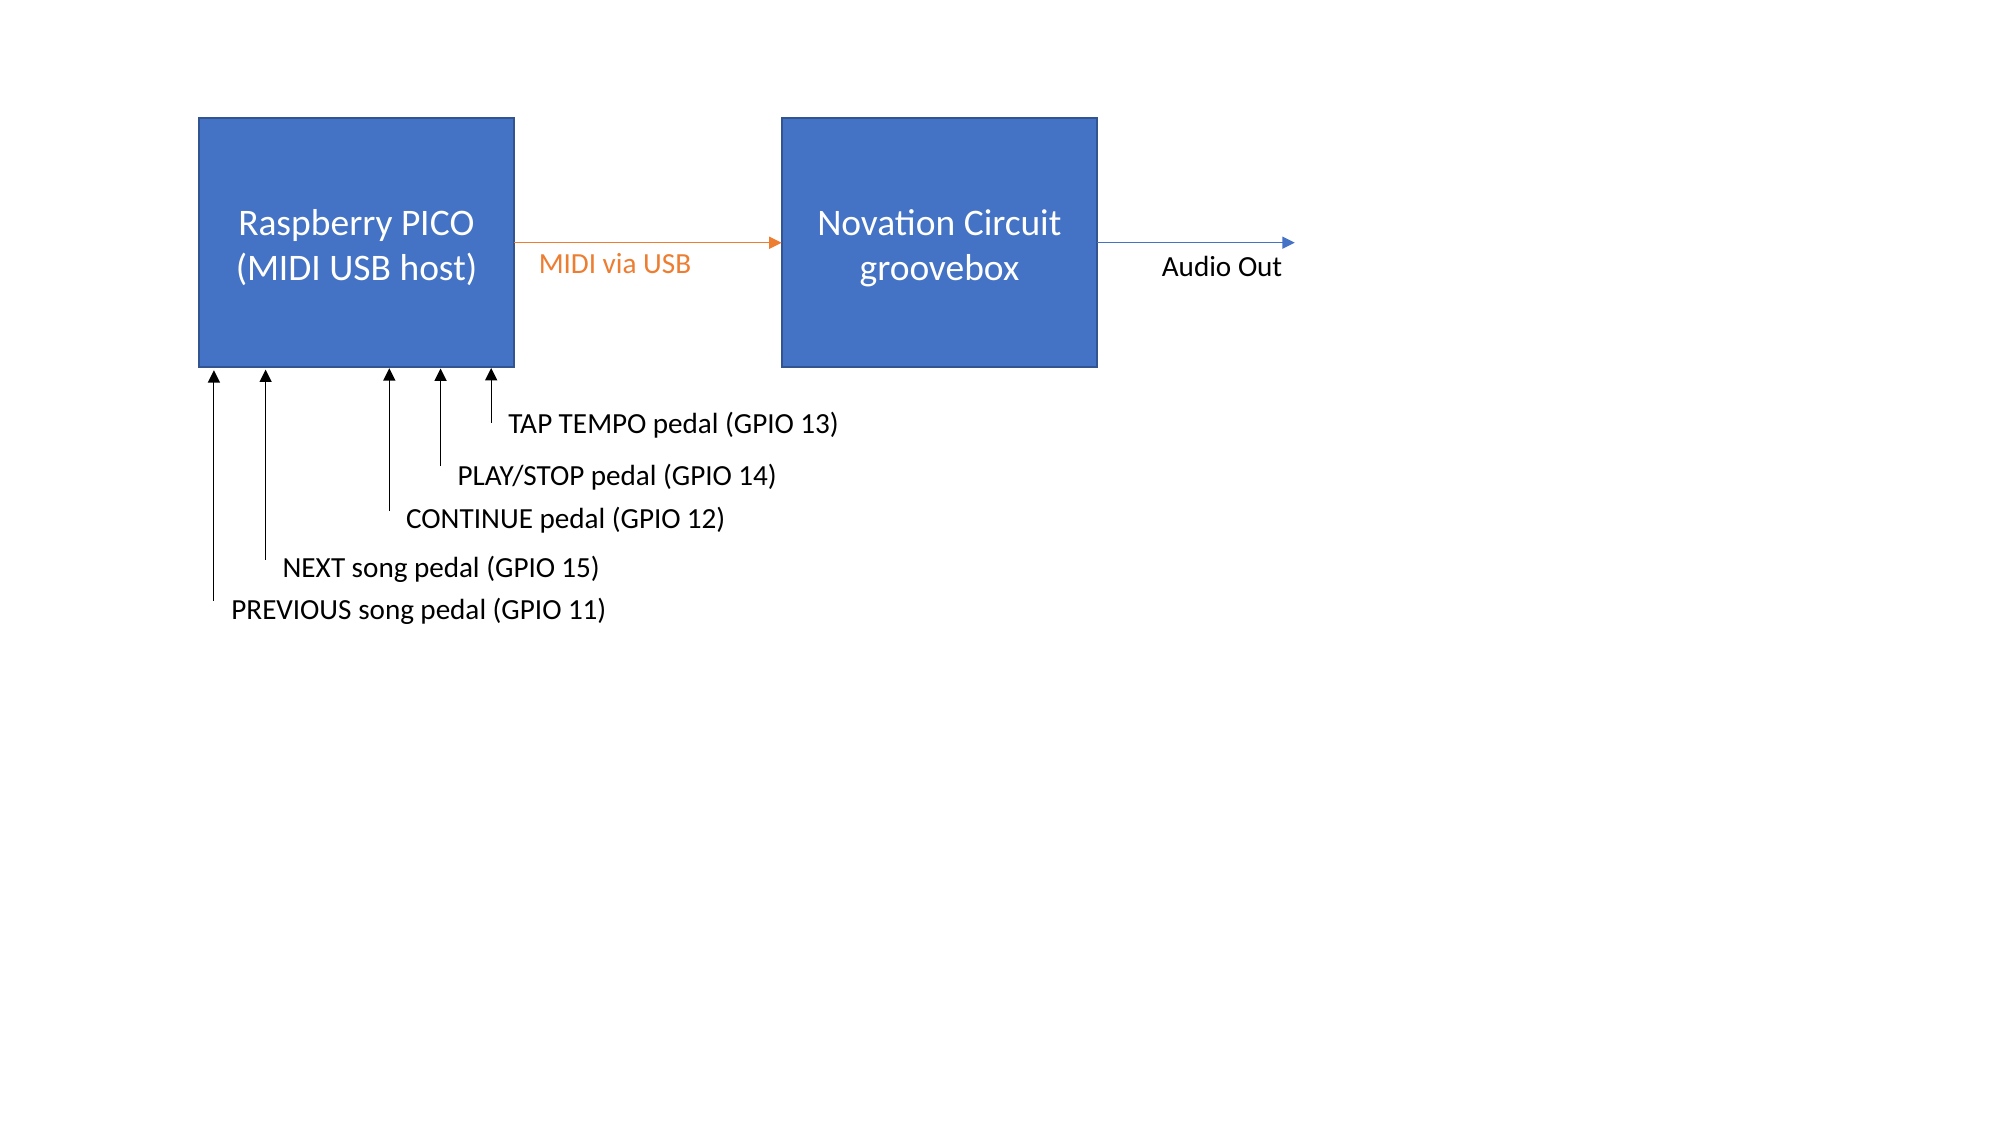

Raspberry PICO
(MIDI USB host)
Novation Circuit groovebox
MIDI via USB
Audio Out
TAP TEMPO pedal (GPIO 13)
PLAY/STOP pedal (GPIO 14)
CONTINUE pedal (GPIO 12)
NEXT song pedal (GPIO 15)
PREVIOUS song pedal (GPIO 11)